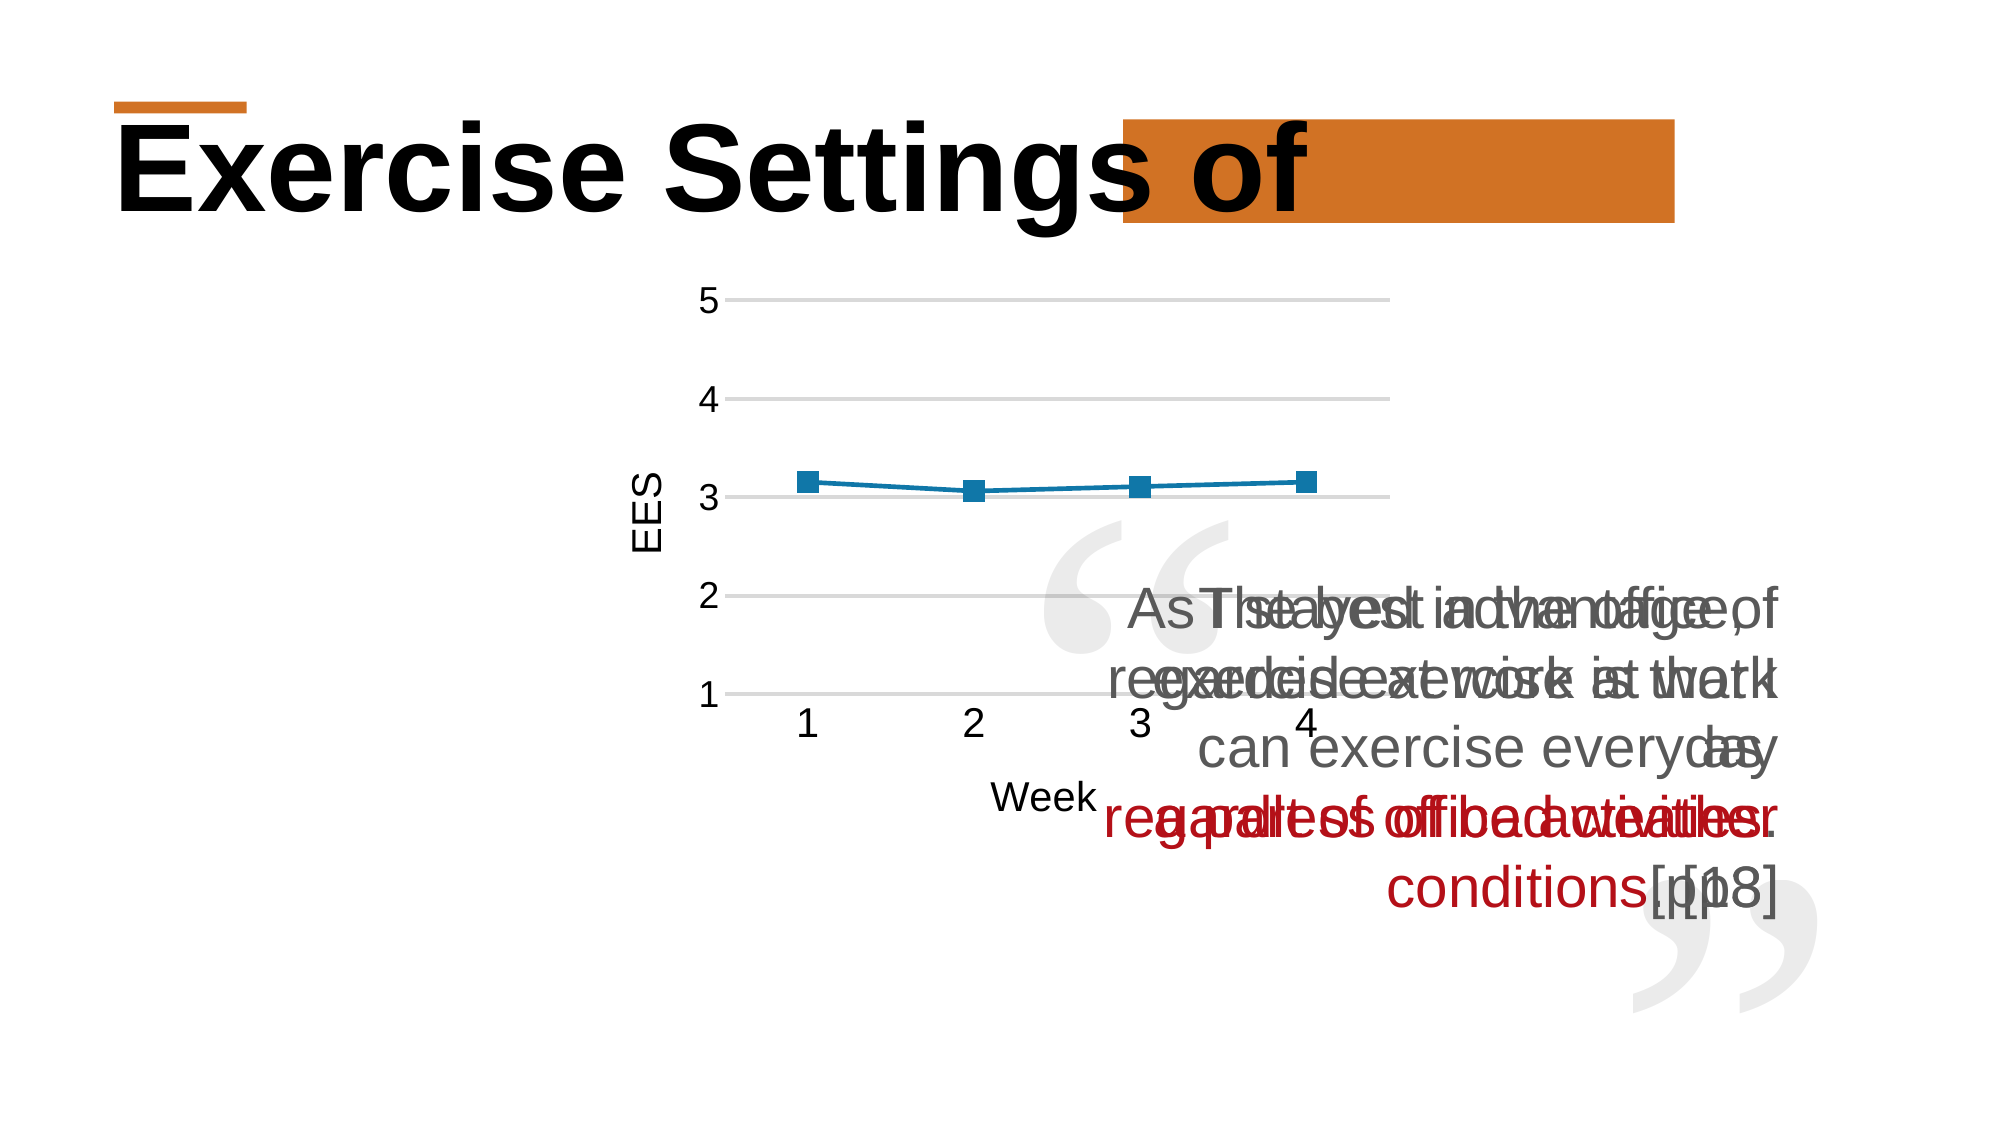

Exercise Settings of Workplace

### Chart

| Category | Physical |
|---|---|
| 1 | 3.154 |
| 2 | 3.062 |
| 3 | 3.108 |
| 4 | 3.154 |
“
The best advantage of exercise at work is that I can exercise everyday regardless of bad weather conditions. [p8]
As I stayed in the office, I regarded exercise at work as
a part of office activities. [p13]
”